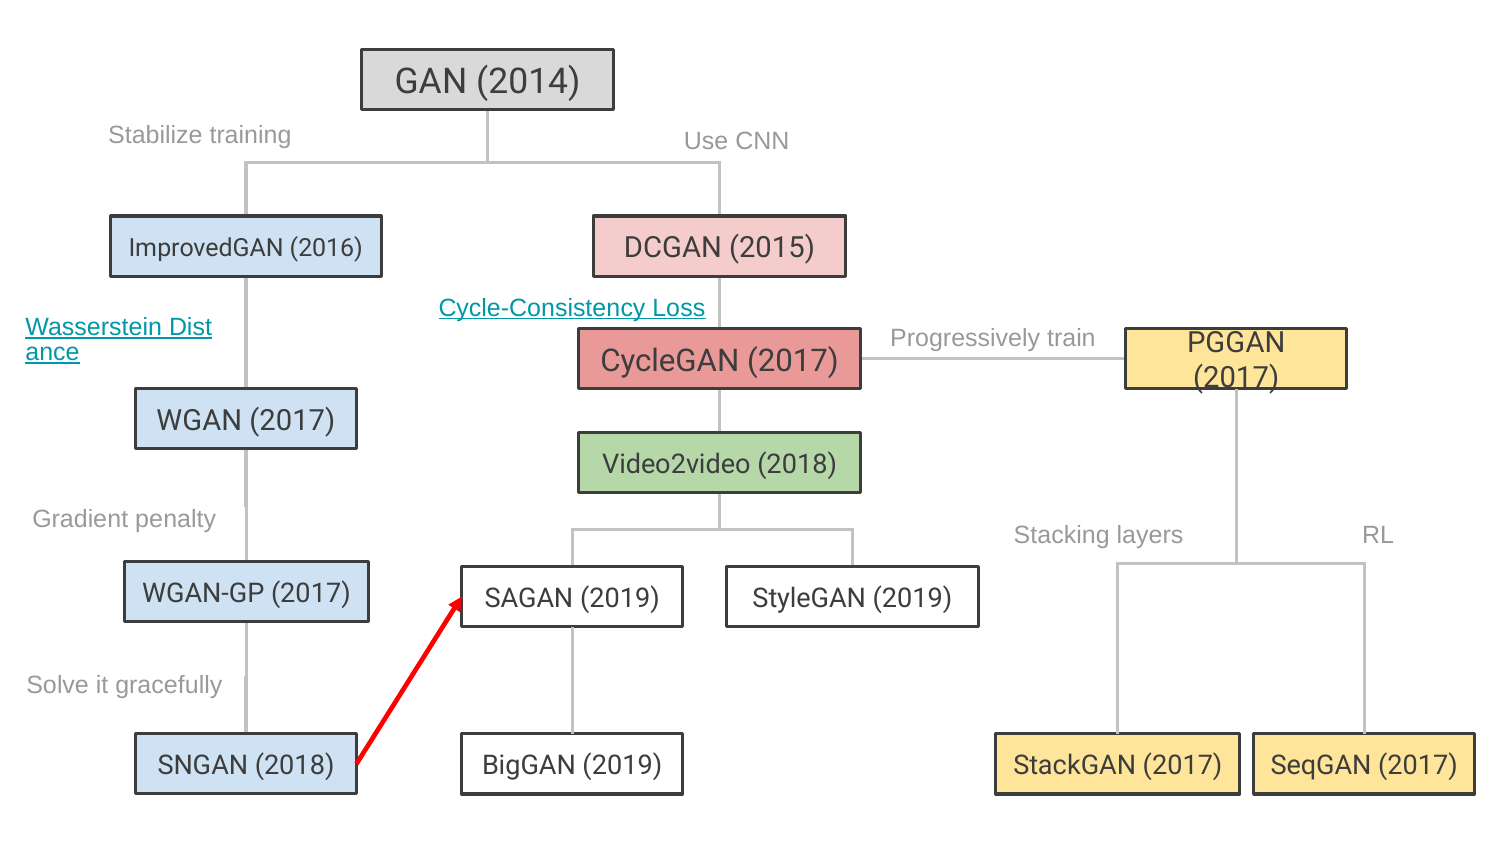

GAN (2014)
Stabilize training
Use CNN
ImprovedGAN (2016)
DCGAN (2015)
Cycle-Consistency Loss
Wasserstein Distance
Progressively train
CycleGAN (2017)
PGGAN (2017)
WGAN (2017)
Video2video (2018)
Gradient penalty
Stacking layers
RL
WGAN-GP (2017)
StyleGAN (2019)
SAGAN (2019)
Solve it gracefully
SNGAN (2018)
BigGAN (2019)
StackGAN (2017)
SeqGAN (2017)